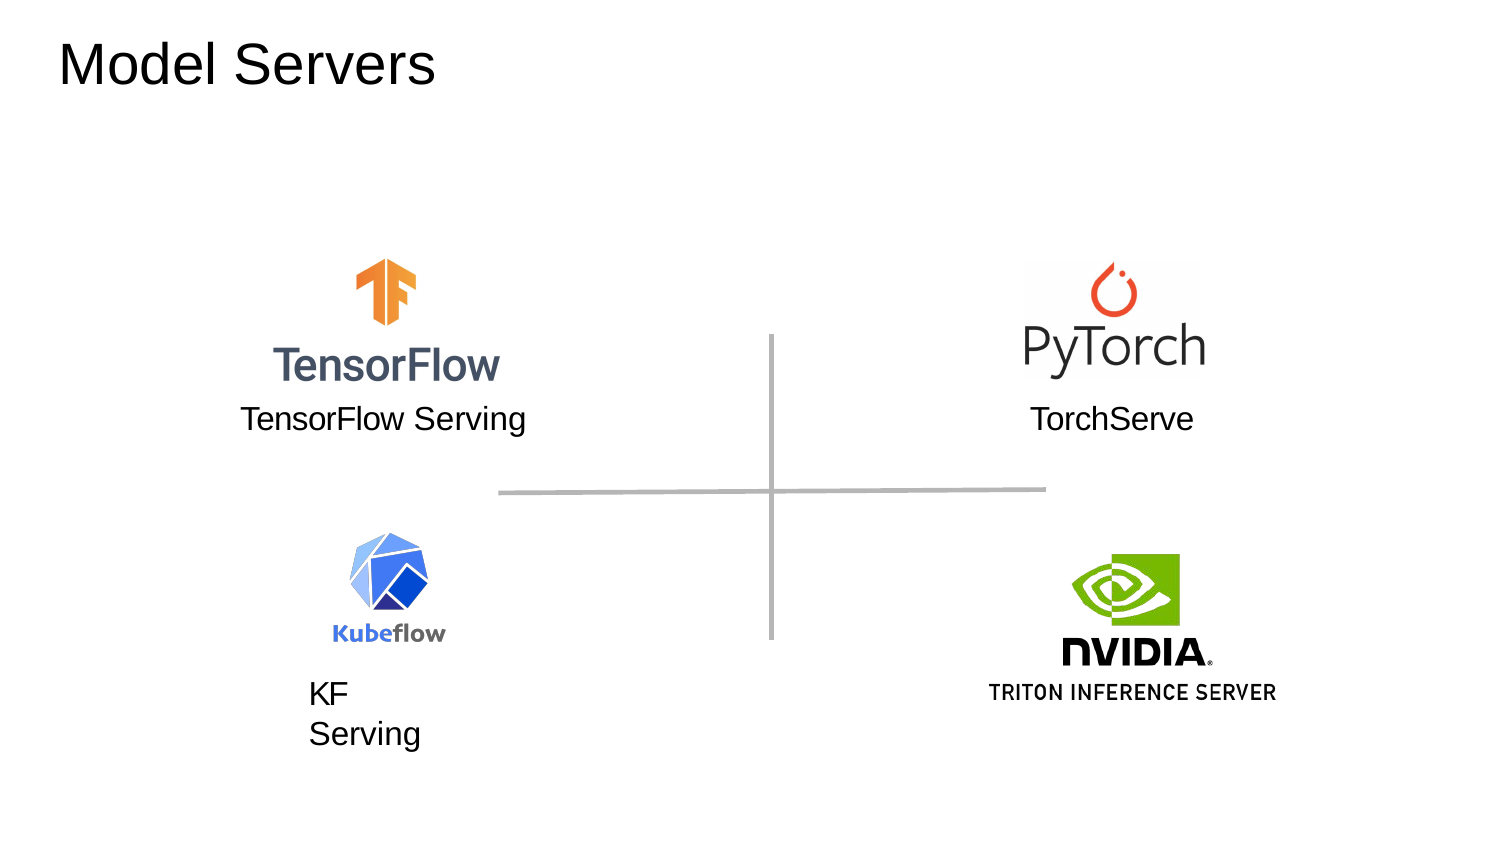

Model Servers

TensorFlow Serving
TorchServe

KF Serving